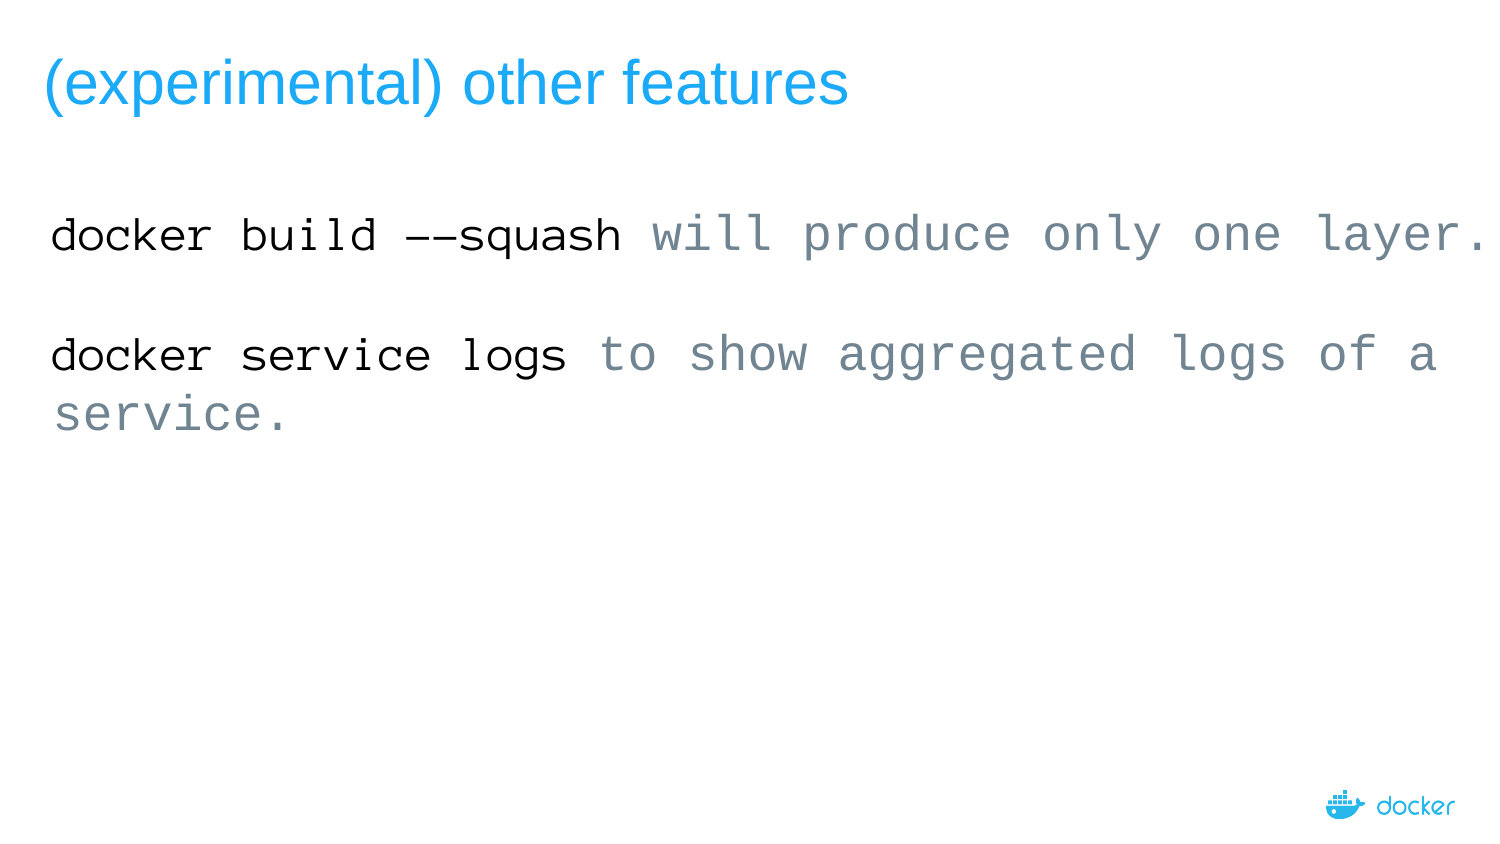

# (experimental) other features

docker build --squash will produce only one layer.

docker service logs to show aggregated logs of a service.